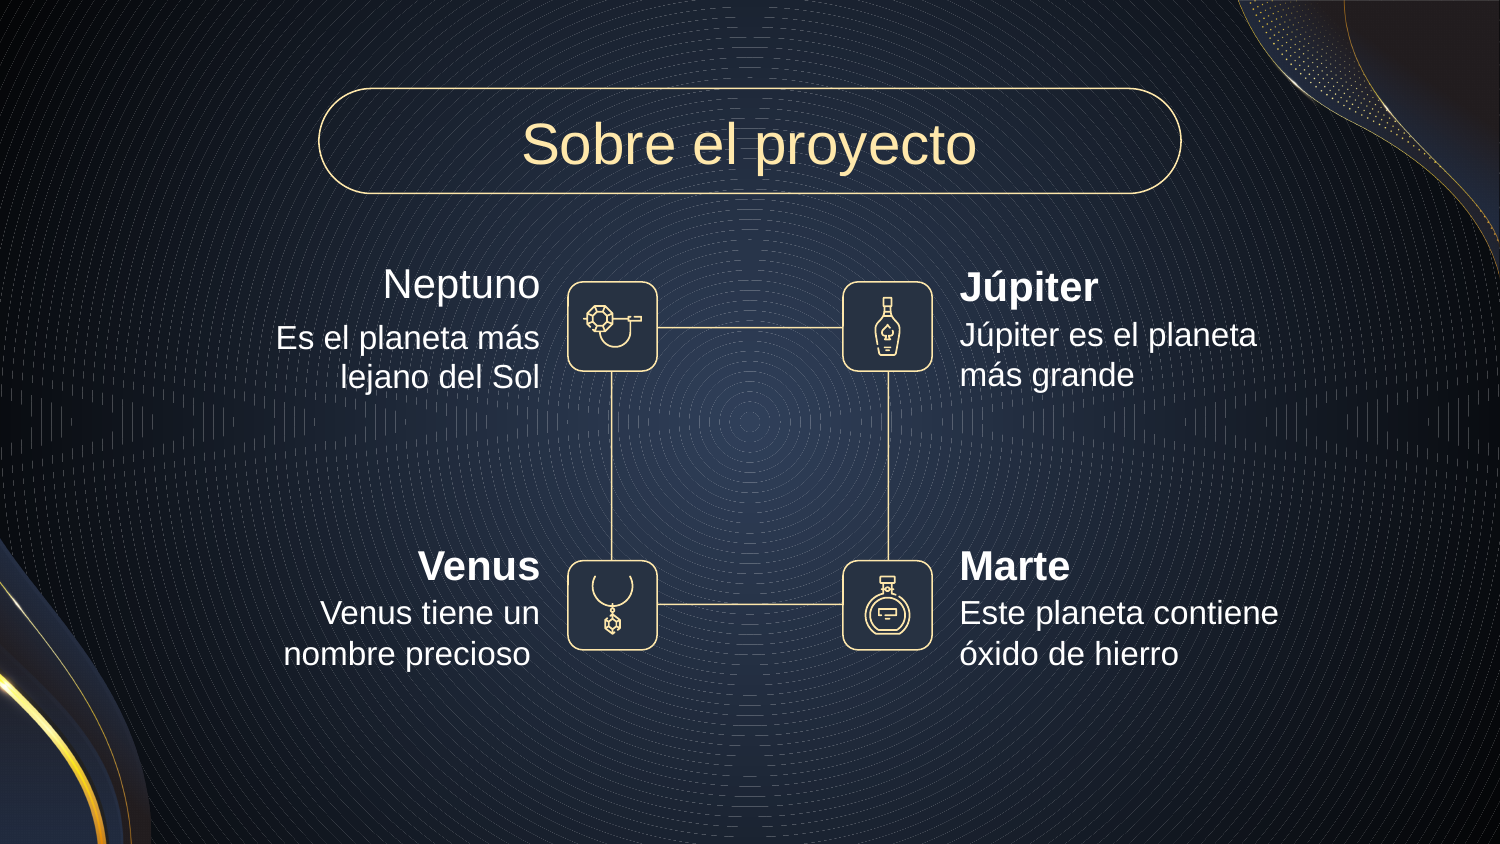

# Sobre el proyecto
Neptuno
Júpiter

Júpiter es el planeta más grande
Es el planeta más lejano del Sol

Venus
Marte

Este planeta contiene óxido de hierro
Venus tiene un nombre precioso